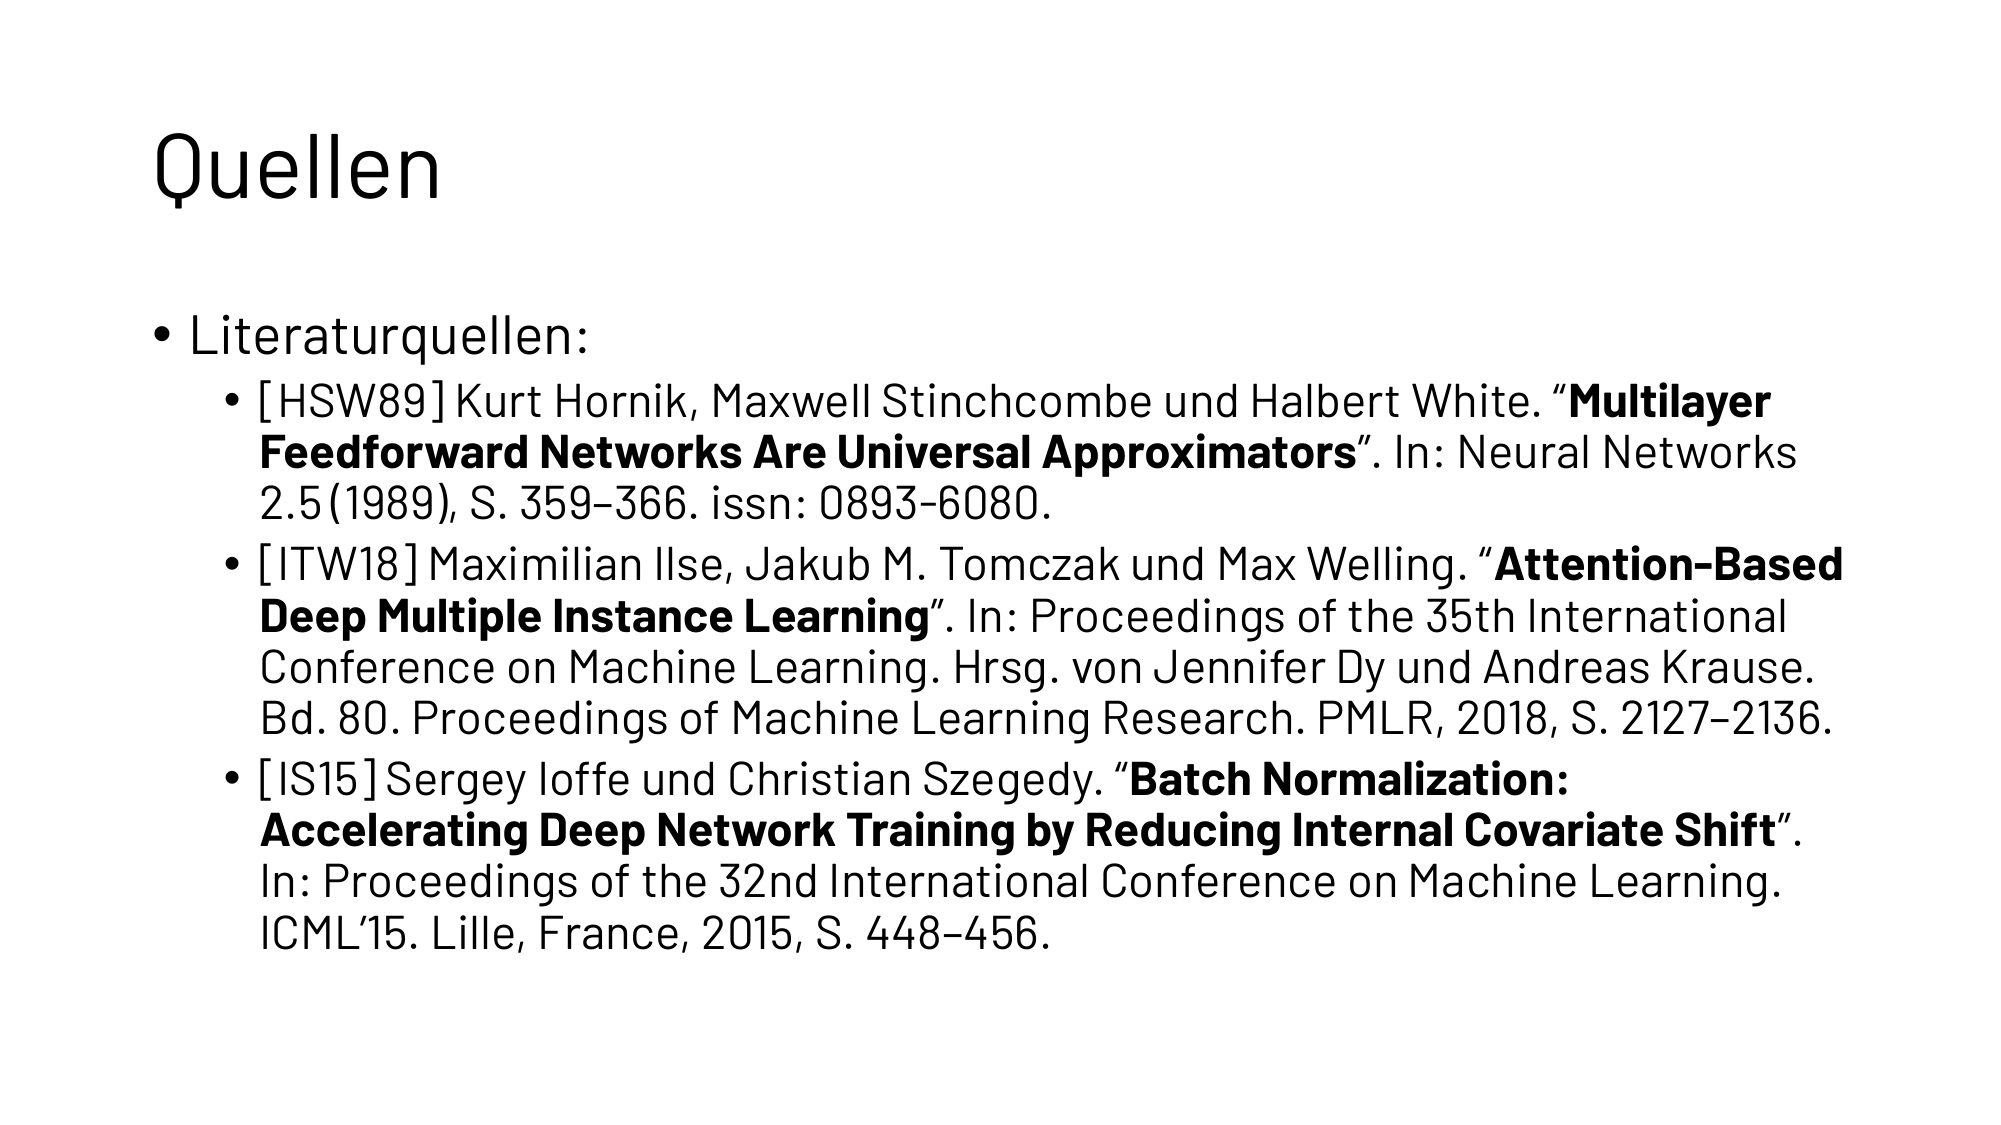

# Quellen
Literaturquellen:
[HSW89] Kurt Hornik, Maxwell Stinchcombe und Halbert White. “Multilayer Feedforward Networks Are Universal Approximators”. In: Neural Networks 2.5 (1989), S. 359–366. issn: 0893-6080.
[ITW18] Maximilian Ilse, Jakub M. Tomczak und Max Welling. “Attention-Based Deep Multiple Instance Learning”. In: Proceedings of the 35th International Conference on Machine Learning. Hrsg. von Jennifer Dy und Andreas Krause. Bd. 80. Proceedings of Machine Learning Research. PMLR, 2018, S. 2127–2136.
[IS15] Sergey Ioffe und Christian Szegedy. “Batch Normalization: Accelerating Deep Network Training by Reducing Internal Covariate Shift”. In: Proceedings of the 32nd International Conference on Machine Learning. ICML’15. Lille, France, 2015, S. 448–456.